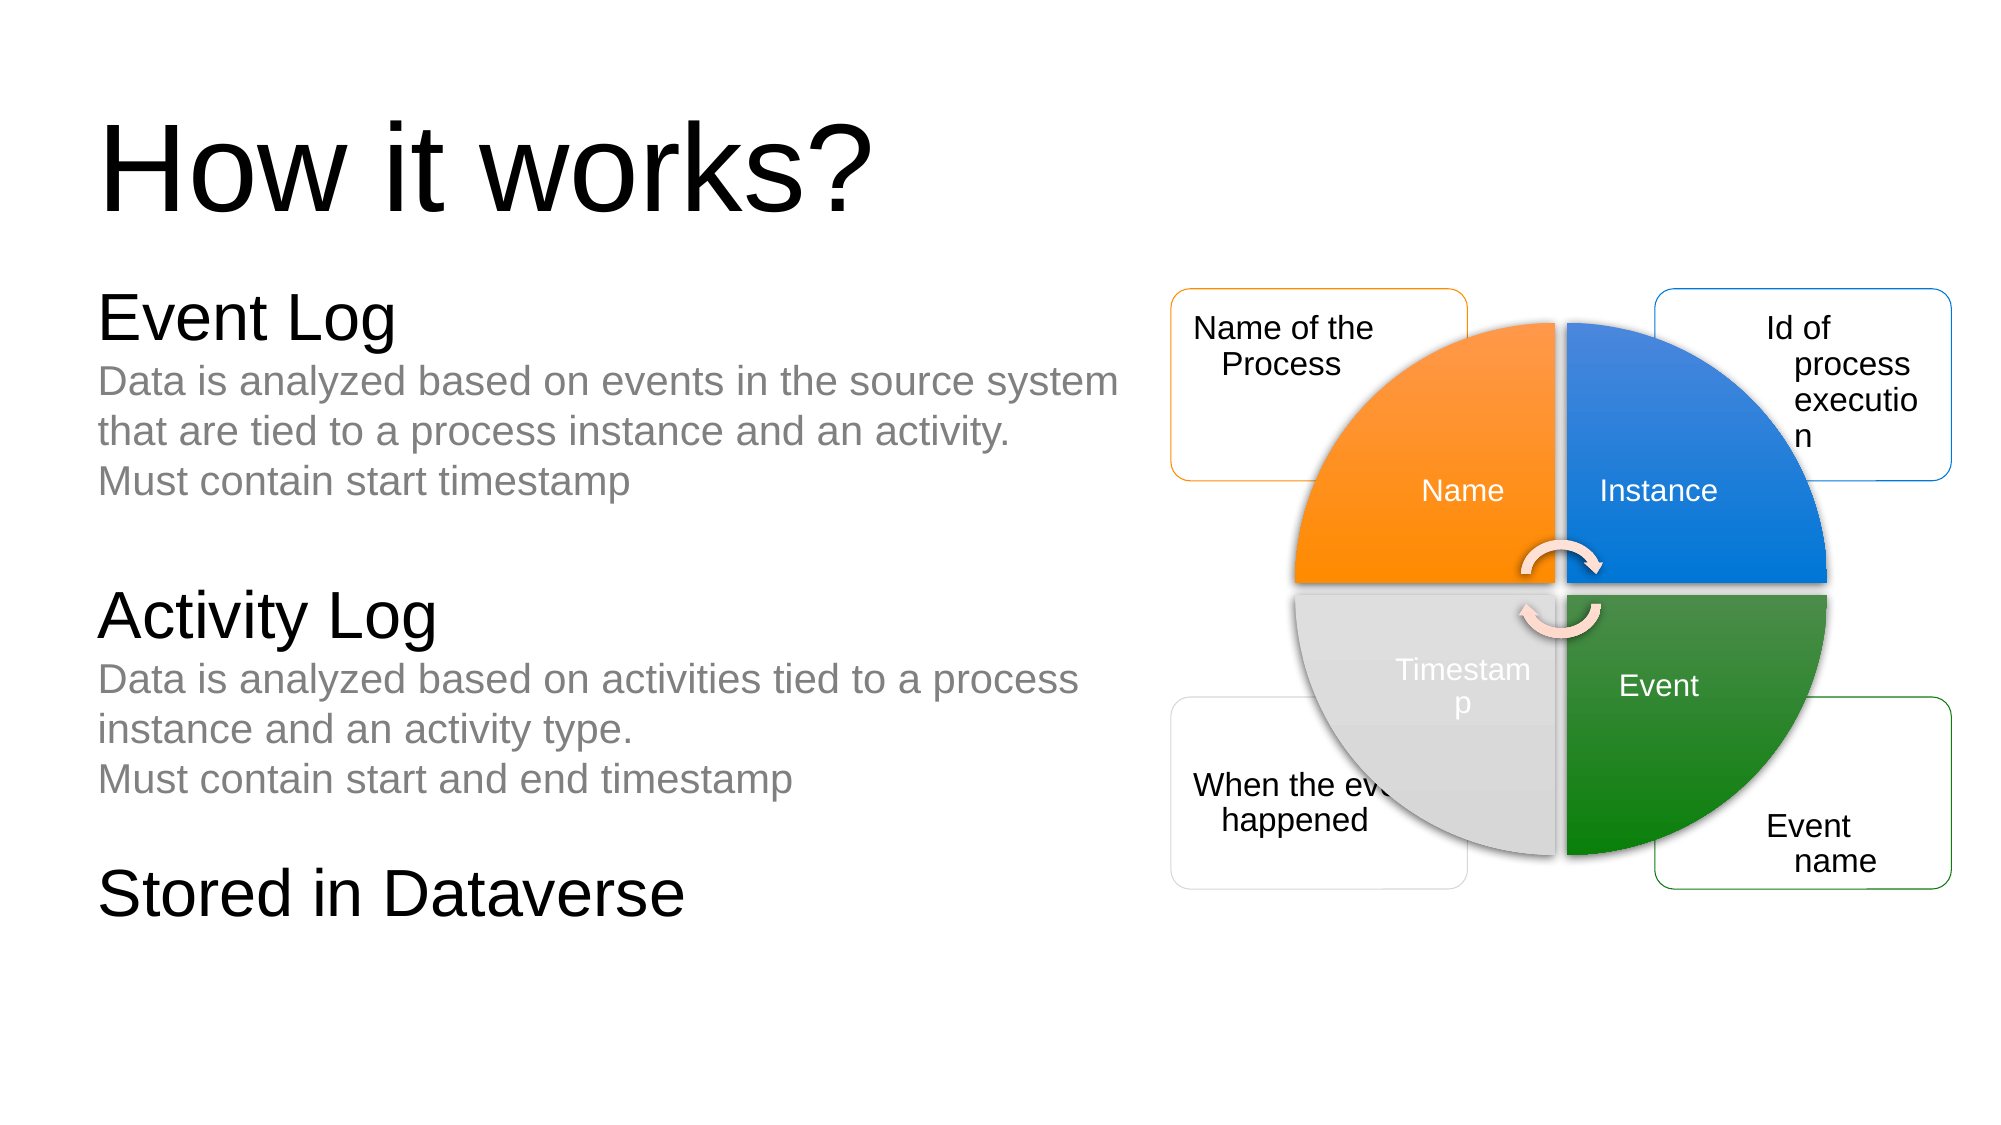

How it works?

Event name
When the event happened
Id of process execution
Name of the Process
Name
Instance
Event
Timestamp
Event Log
Data is analyzed based on events in the source system that are tied to a process instance and an activity.
Must contain start timestamp
Activity Log
Data is analyzed based on activities tied to a process instance and an activity type.
Must contain start and end timestamp
Stored in Dataverse